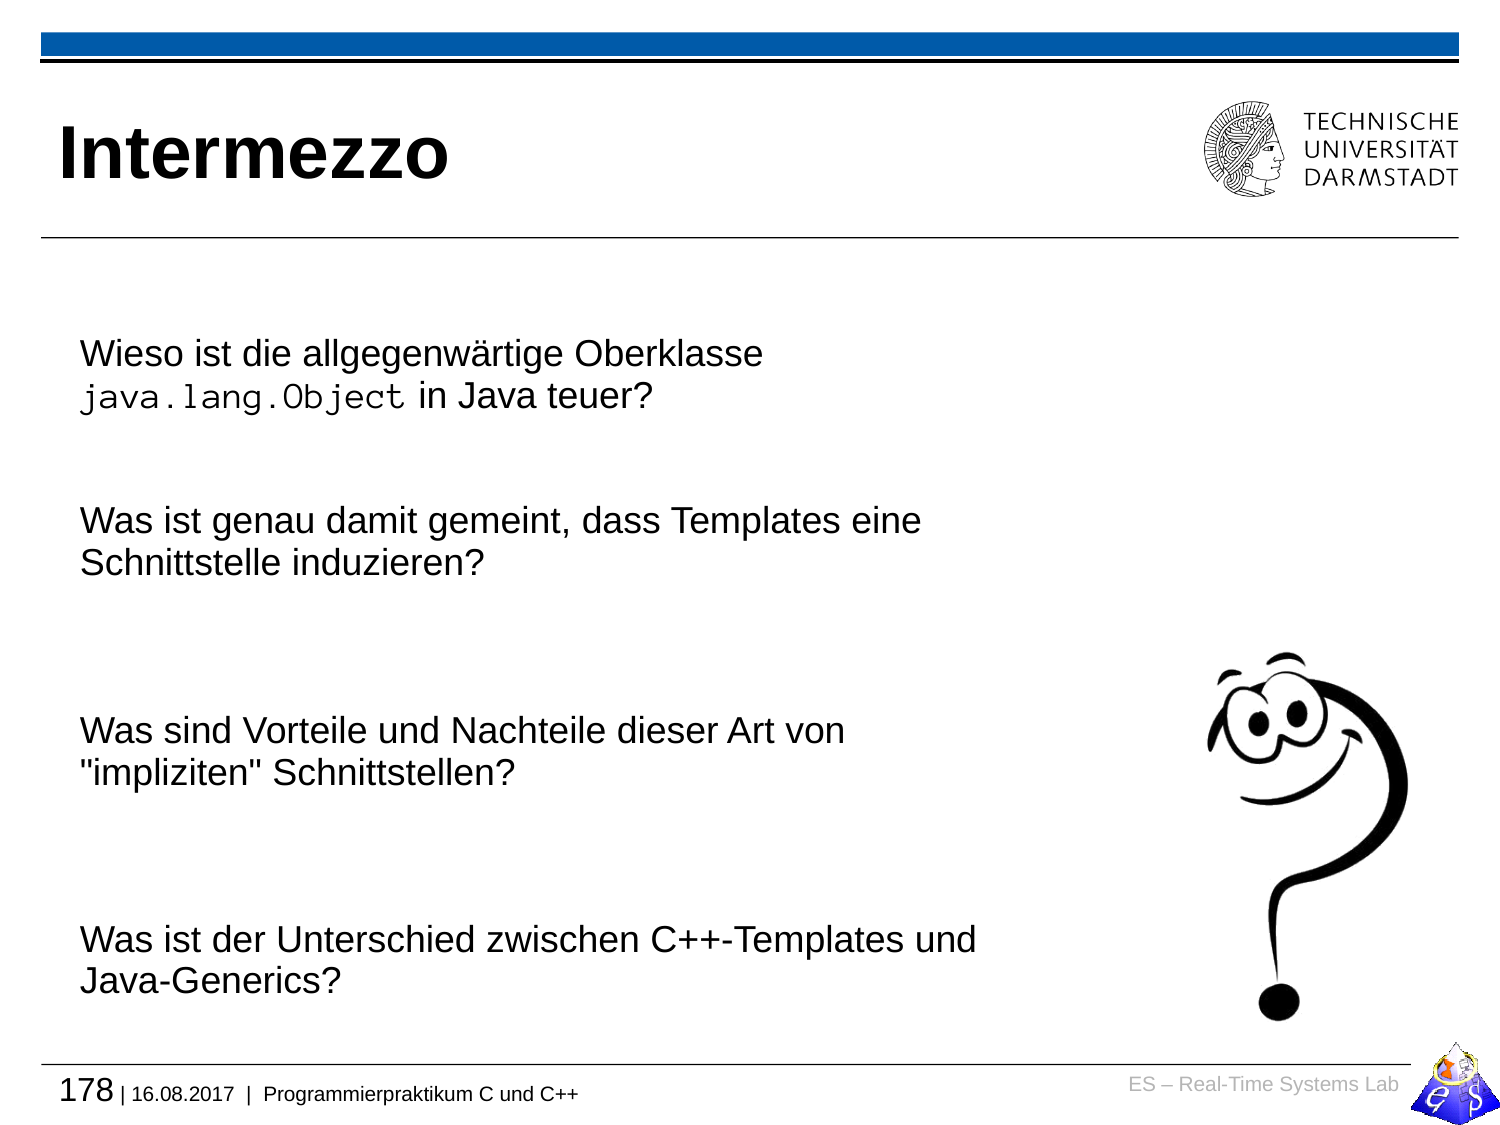

# Intermezzo
Wieso ist die allgegenwärtige Oberklasse java.lang.Object in Java teuer?

Was ist genau damit gemeint, dass Templates eine Schnittstelle induzieren?

Was sind Vorteile und Nachteile dieser Art von "impliziten" Schnittstellen?
Was ist der Unterschied zwischen C++-Templates und Java-Generics?